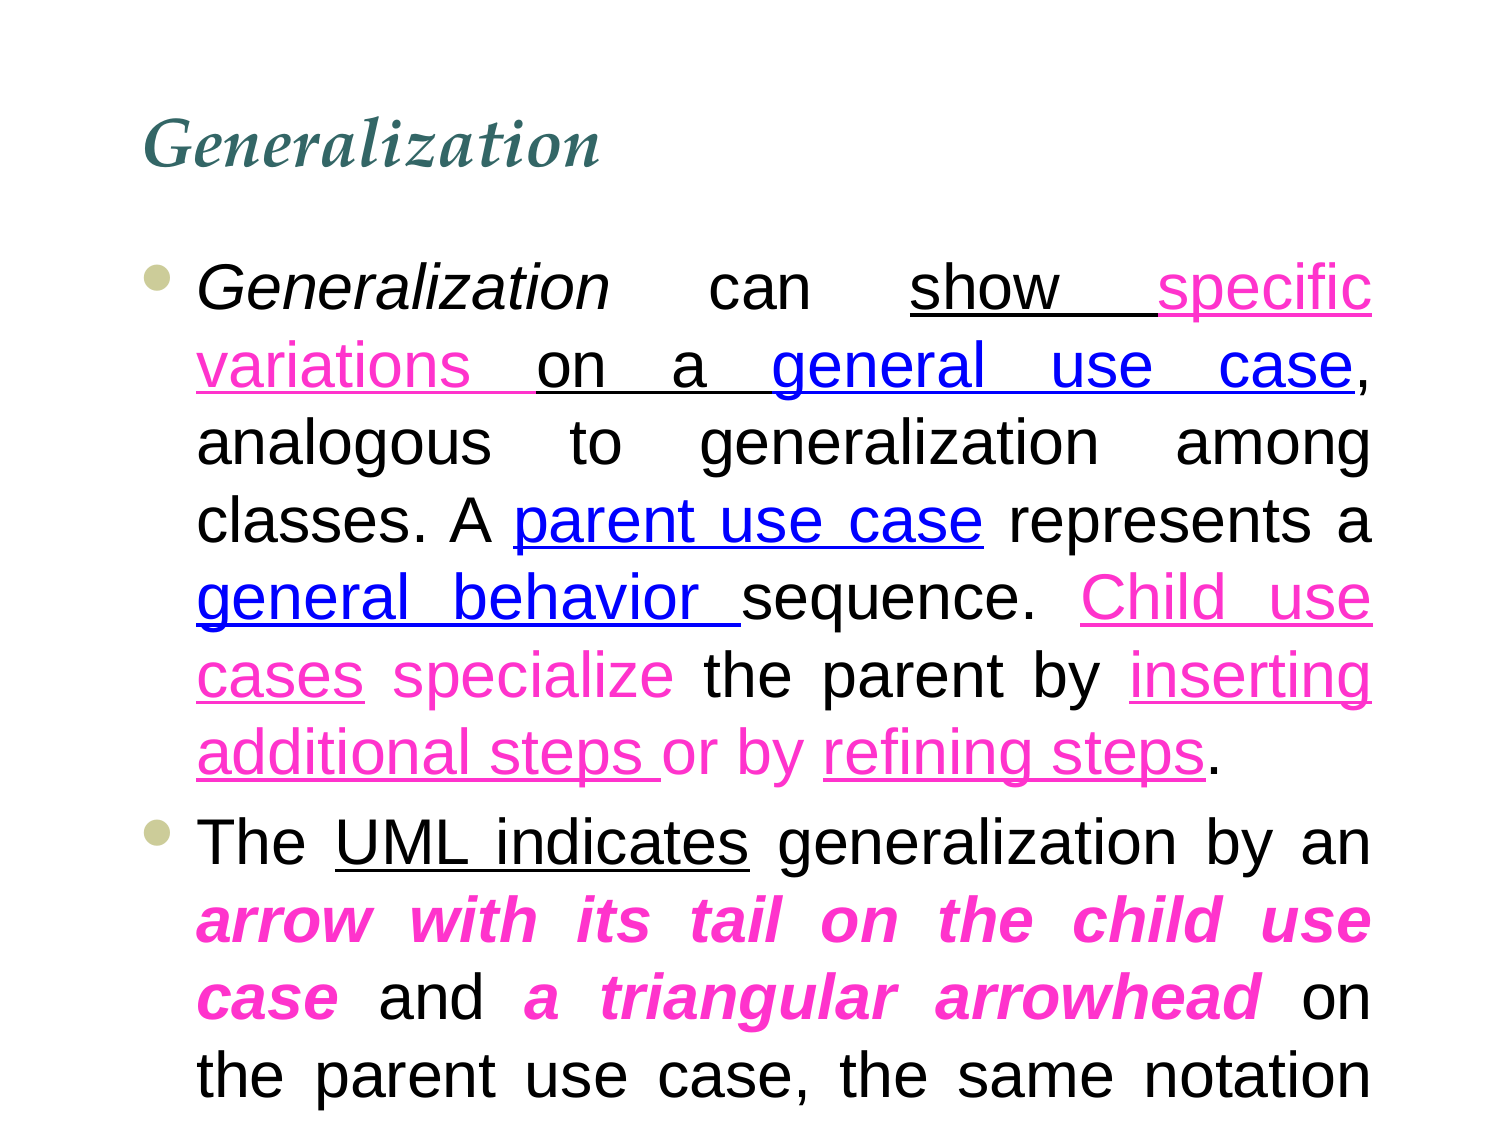

# Generalization
Generalization can show specific variations on a general use case, analogous to generalization among classes. A parent use case represents a general behavior sequence. Child use cases specialize the parent by inserting additional steps or by refining steps.
The UML indicates generalization by an arrow with its tail on the child use case and a triangular arrowhead on the parent use case, the same notation that is used for classes.